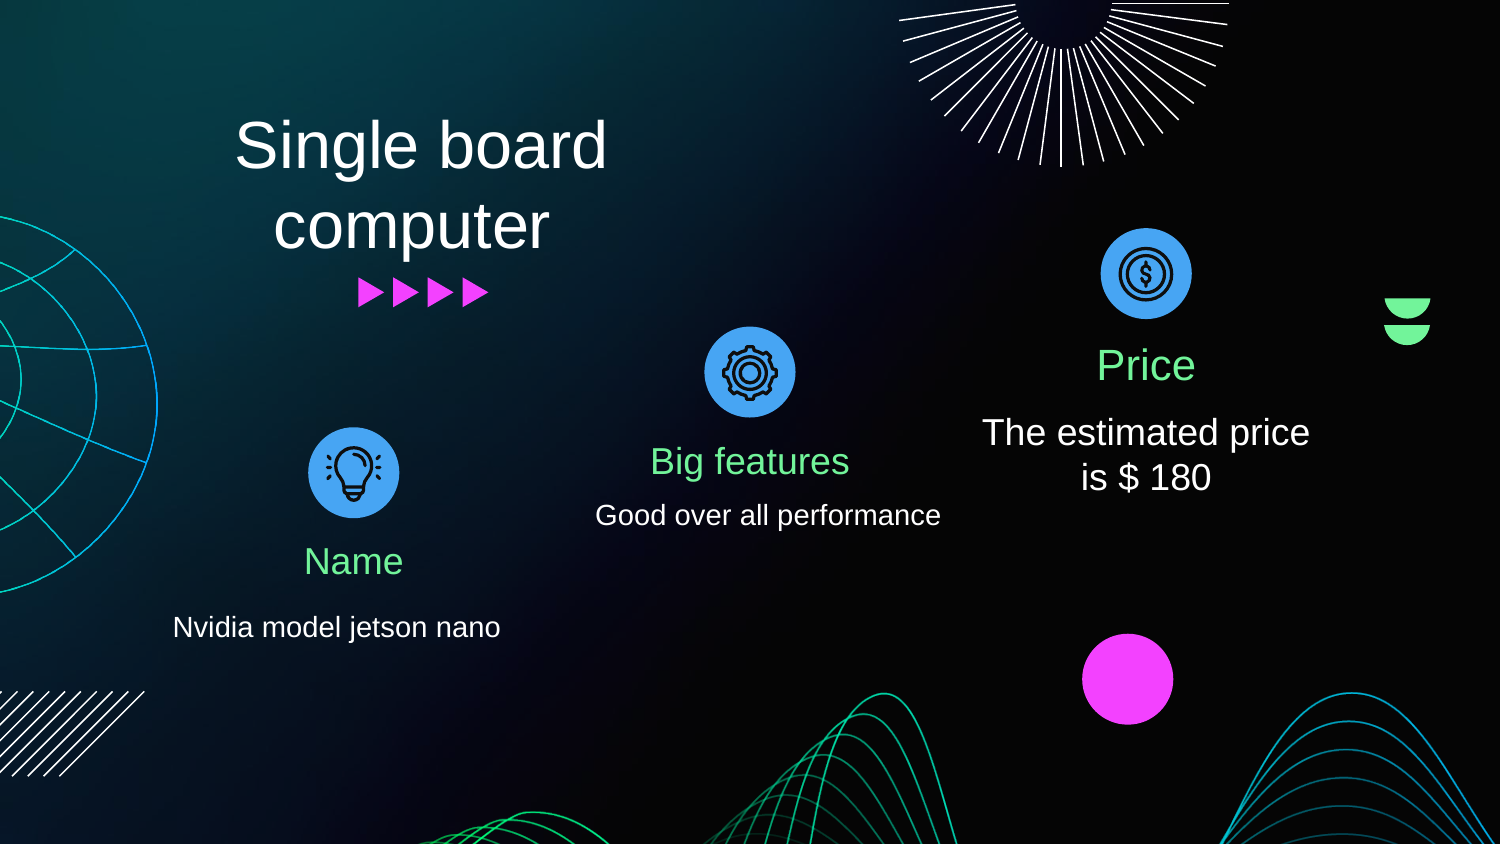

Single board computer

Price

The estimated price is $ 180
Big features

Good over all performance
Name
Nvidia model jetson nano